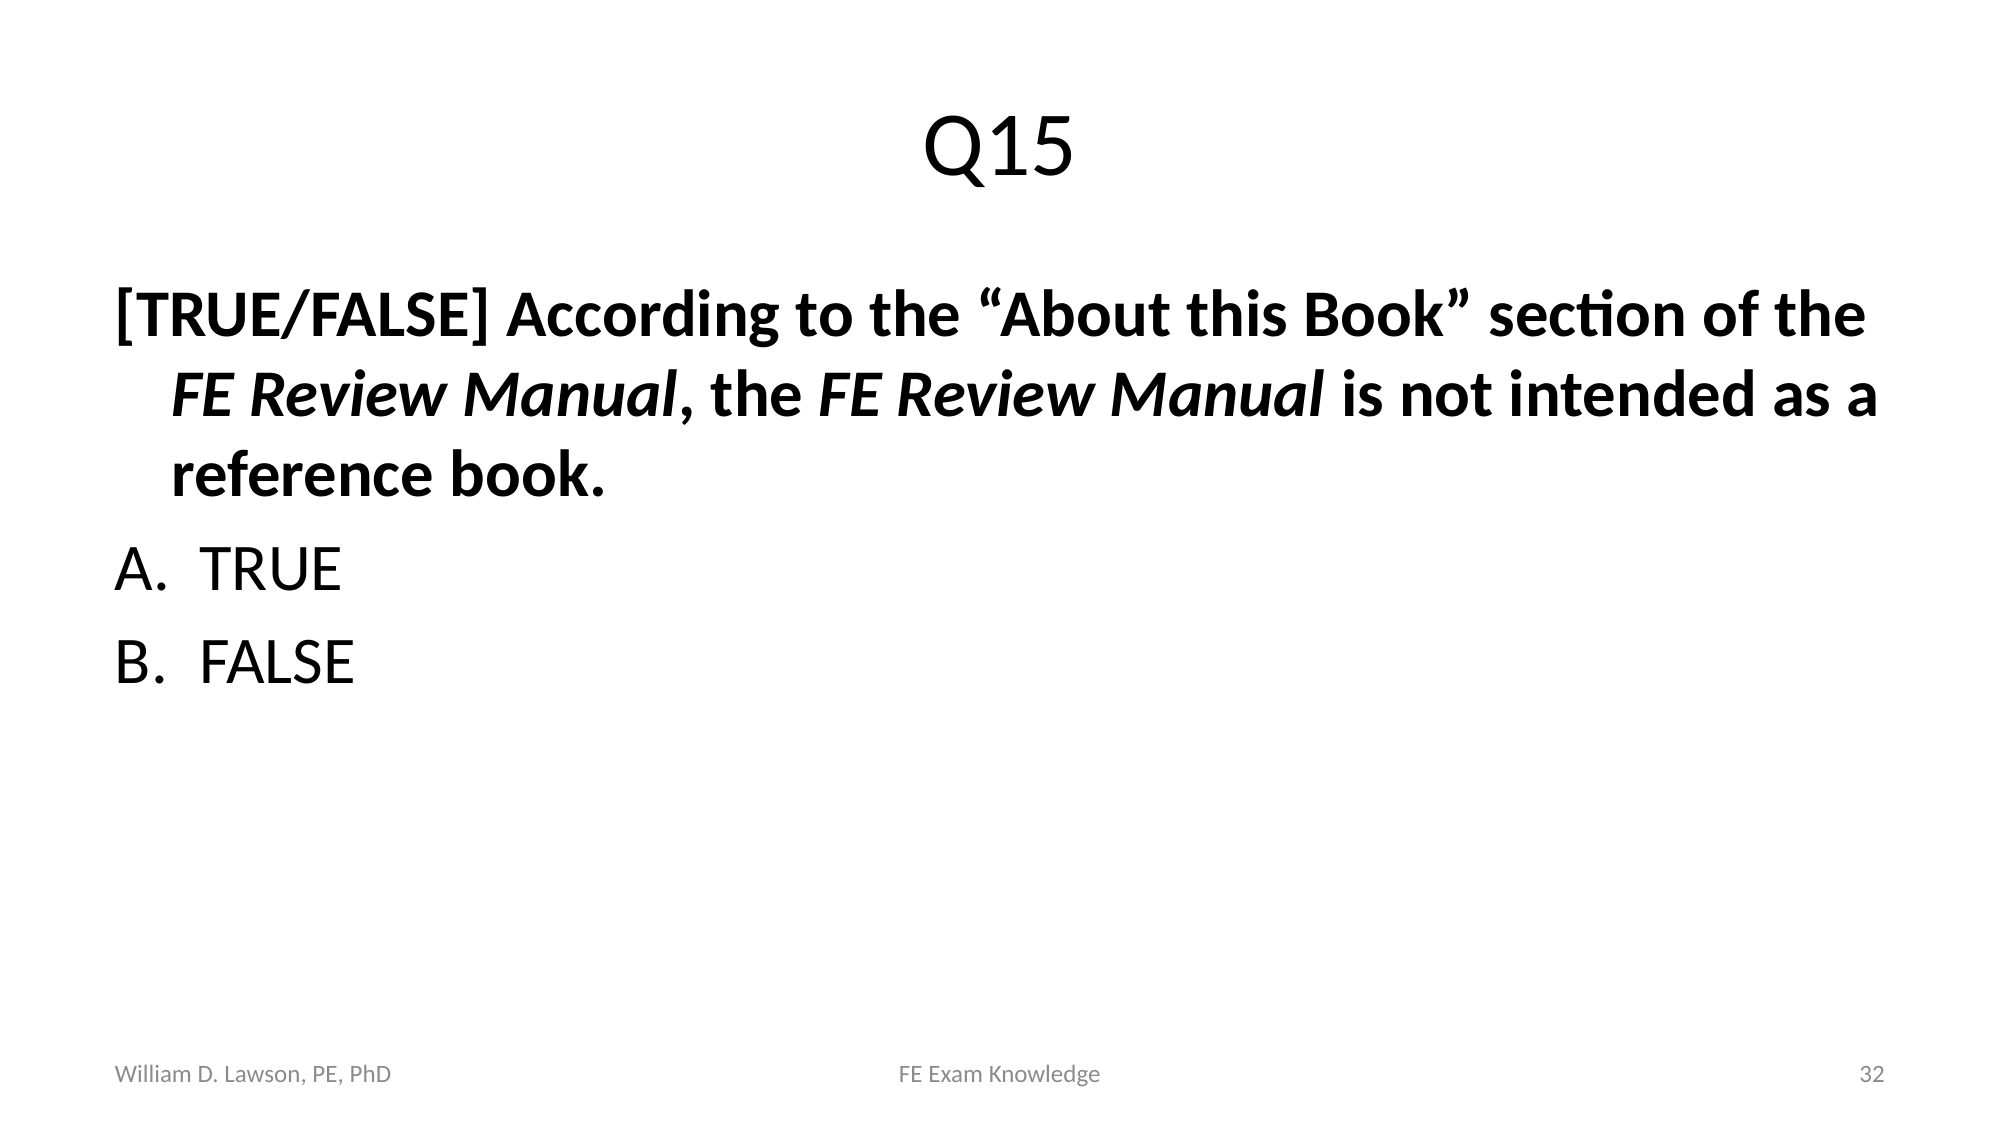

# Q15
[TRUE/FALSE] According to the “About this Book” section of the FE Review Manual, the FE Review Manual is not intended as a reference book.
TRUE
FALSE

William D. Lawson, PE, PhD
FE Exam Knowledge
32